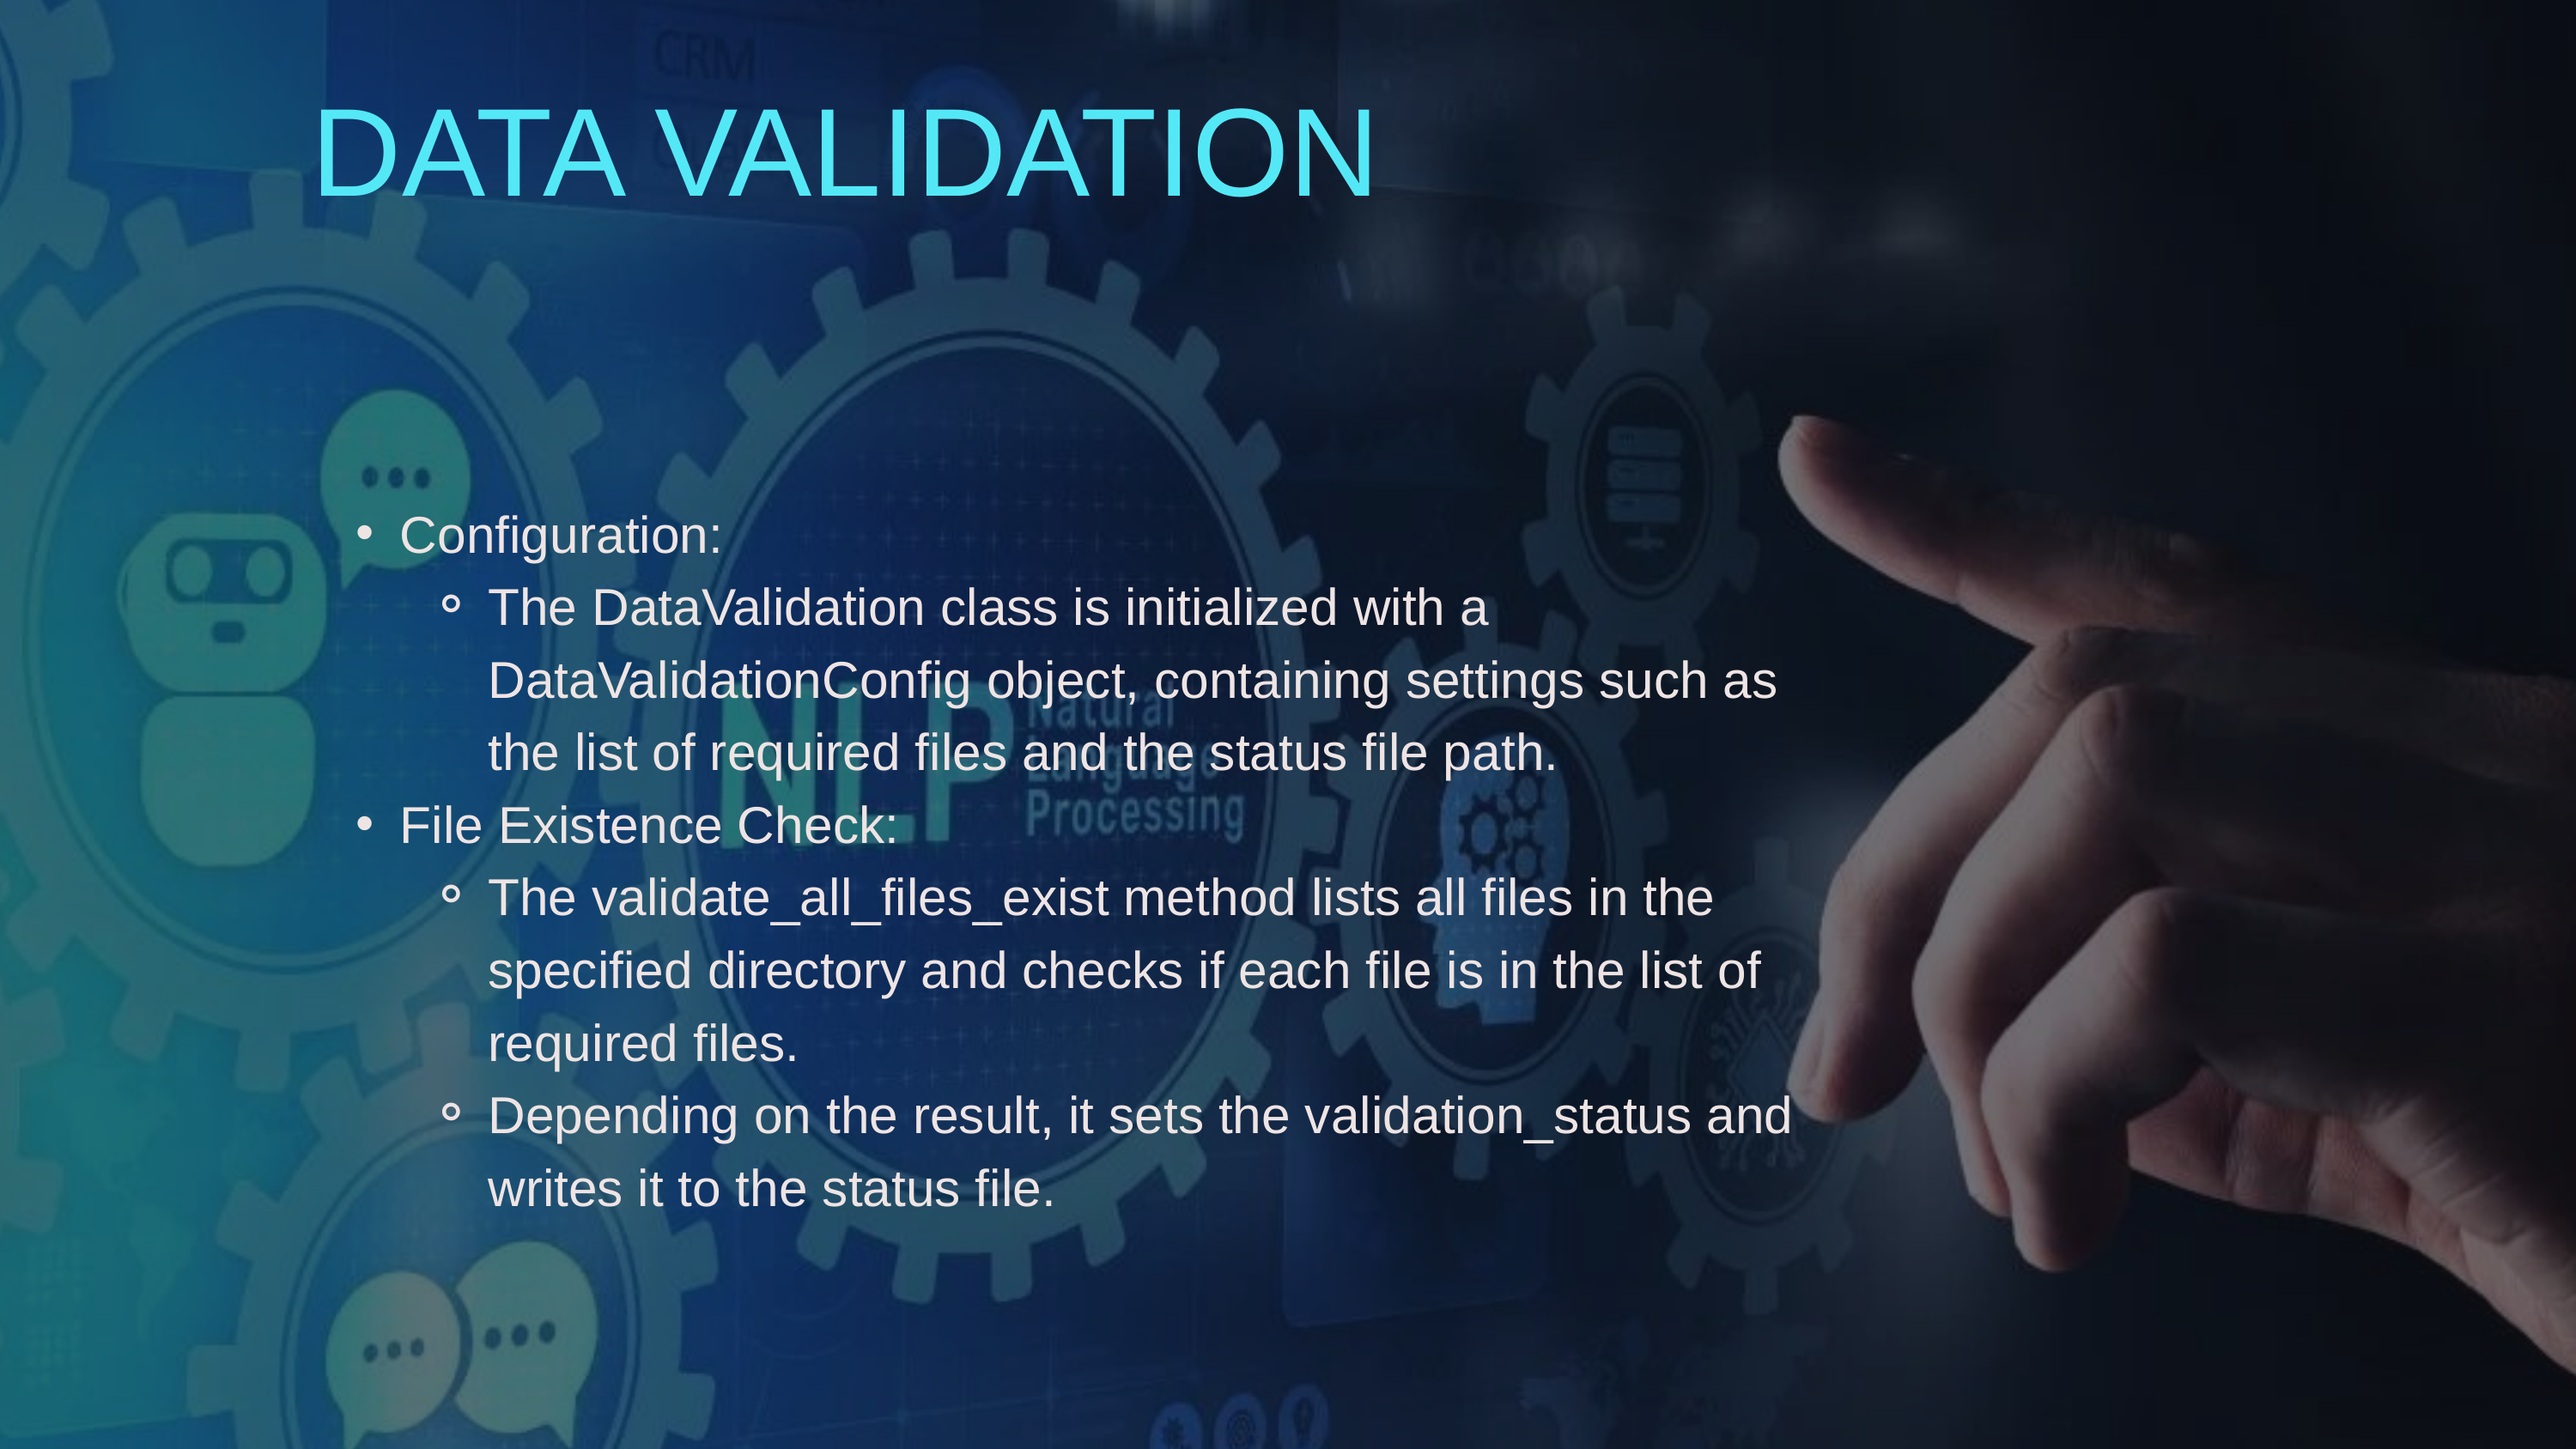

DATA VALIDATION

Configuration:
The DataValidation class is initialized with a DataValidationConfig object, containing settings such as the list of required files and the status file path.
File Existence Check:
The validate_all_files_exist method lists all files in the specified directory and checks if each file is in the list of required files.
Depending on the result, it sets the validation_status and writes it to the status file.